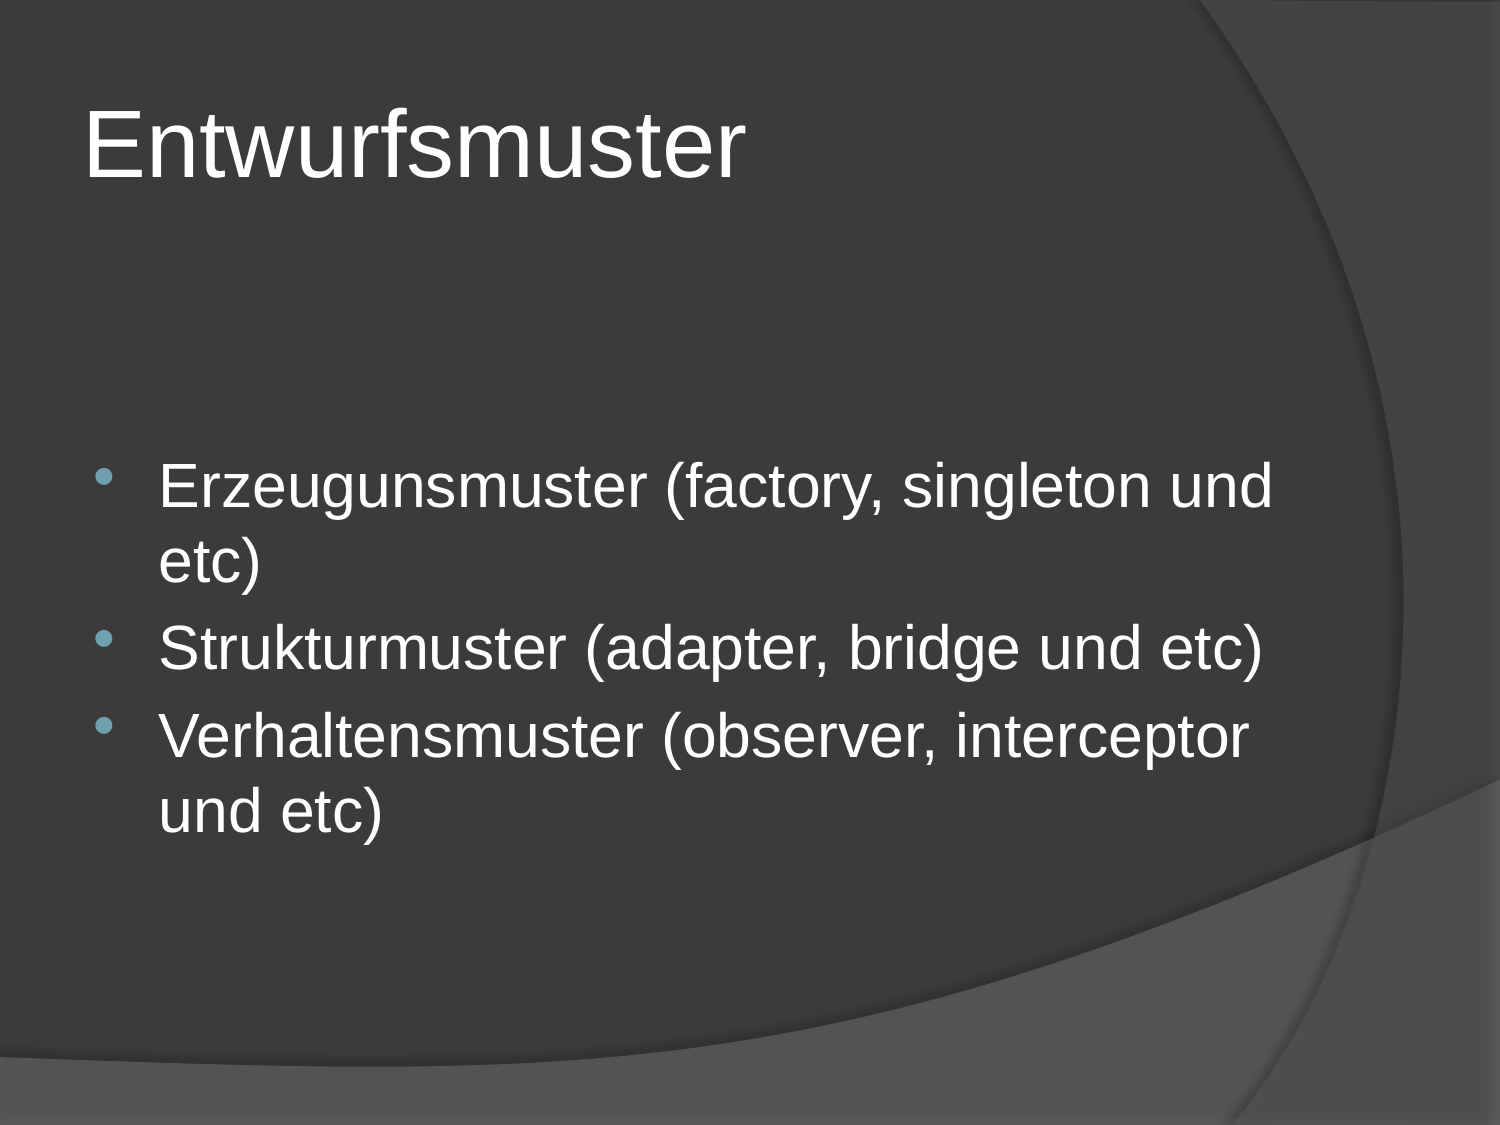

# Entwurfsmuster

Erzeugunsmuster (factory, singleton und etc)
Strukturmuster (adapter, bridge und etc)
Verhaltensmuster (observer, interceptor und etc)